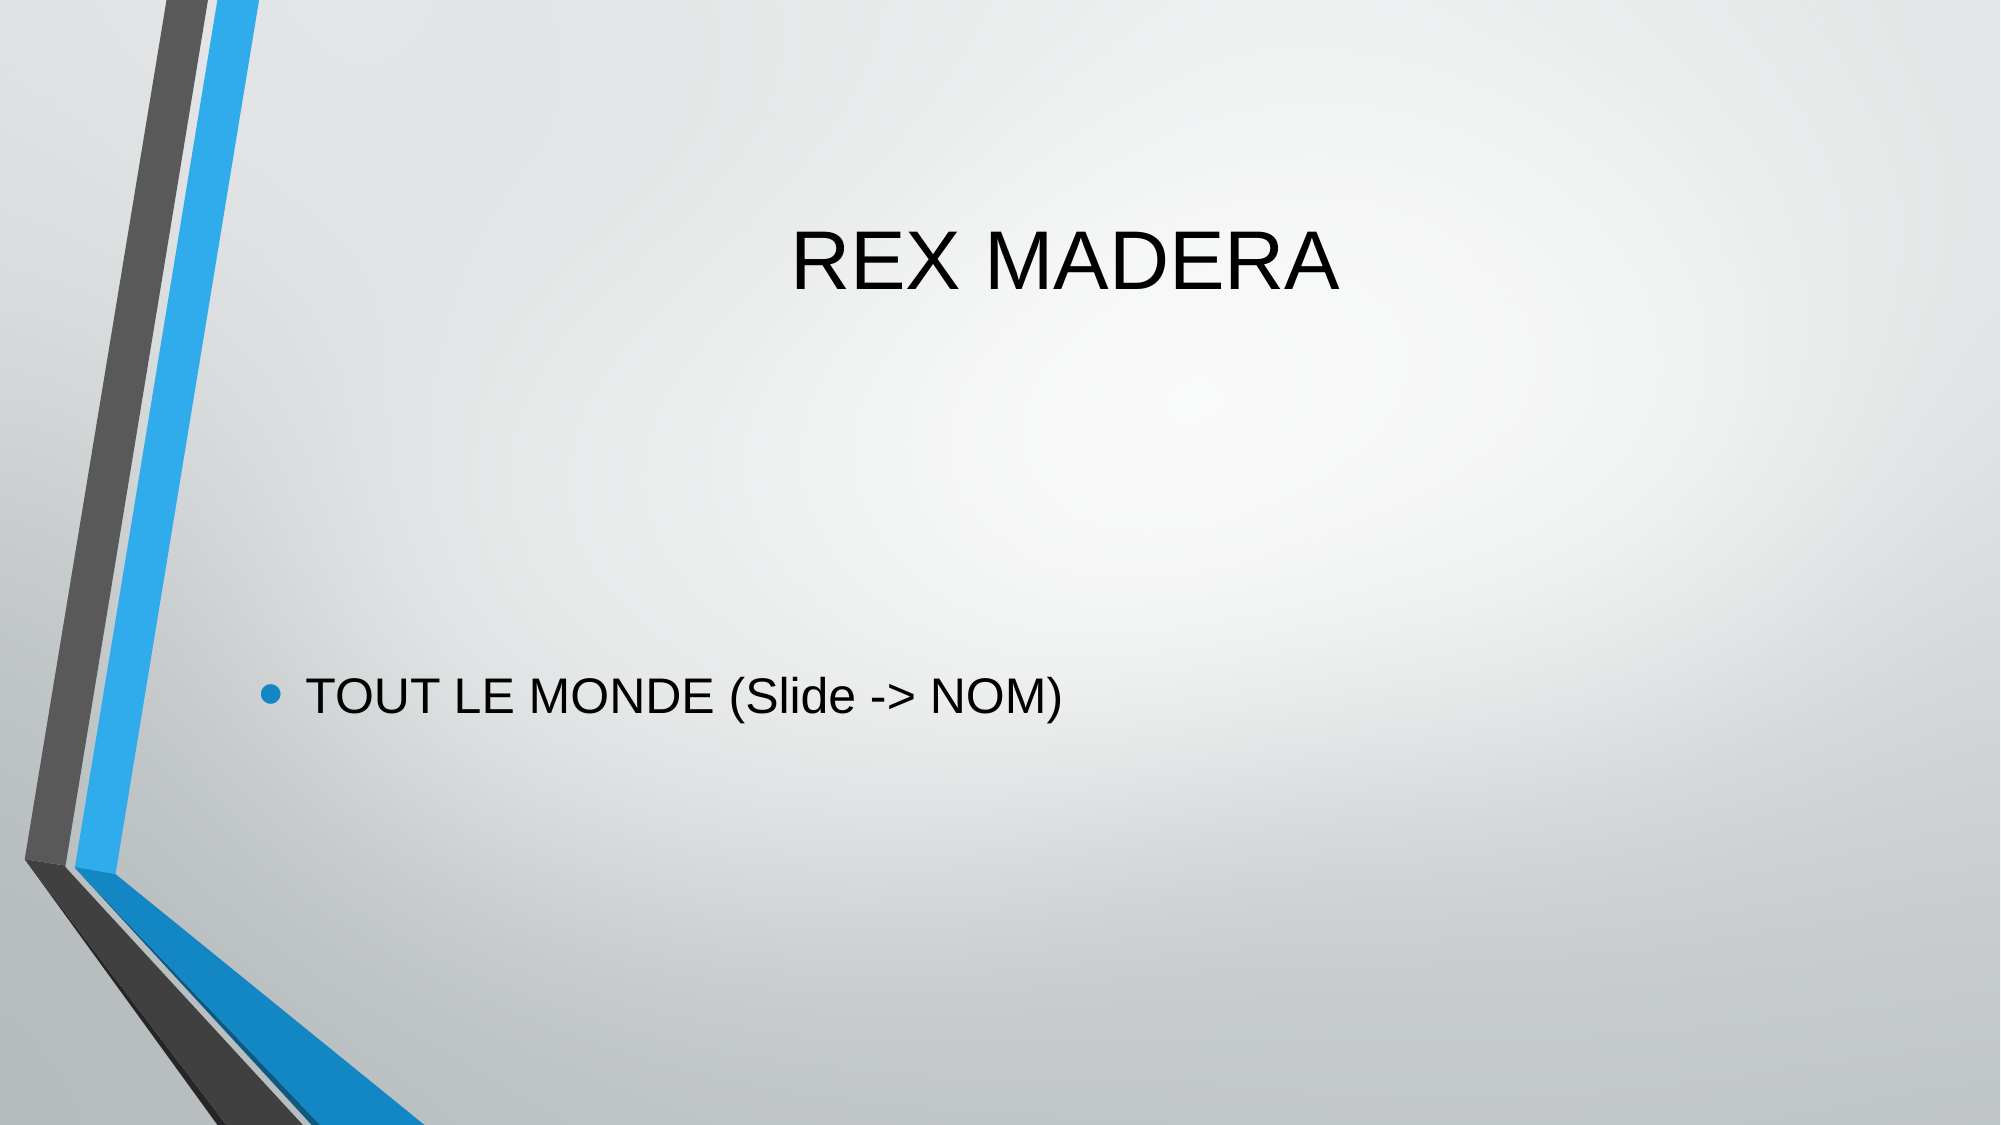

# REX MADERA
TOUT LE MONDE (Slide -> NOM)